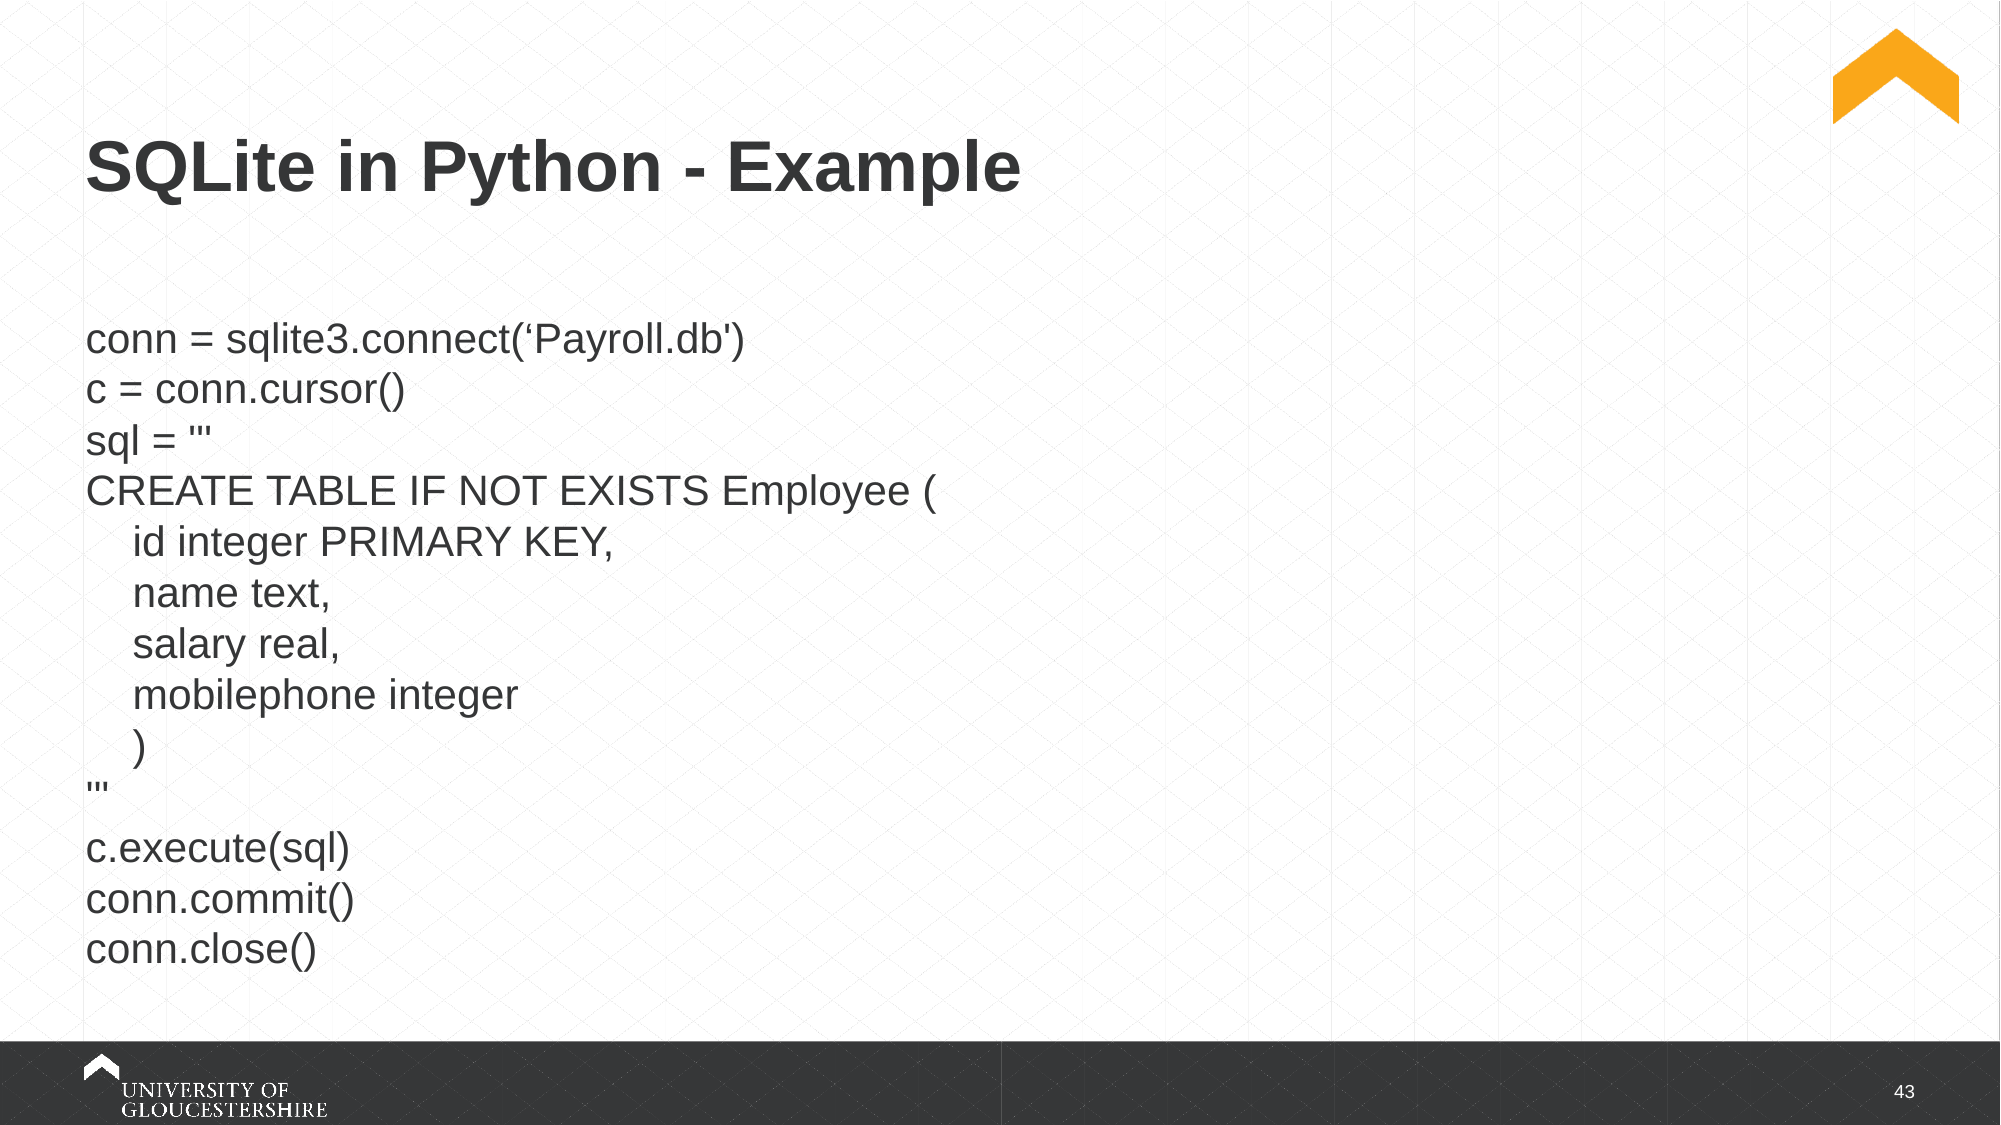

# SQLite in Python - Example
conn = sqlite3.connect(‘Payroll.db')
c = conn.cursor()
sql = '''
CREATE TABLE IF NOT EXISTS Employee (
    id integer PRIMARY KEY,
    name text,
    salary real,
    mobilephone integer
    )
'''
c.execute(sql)
conn.commit()
conn.close()